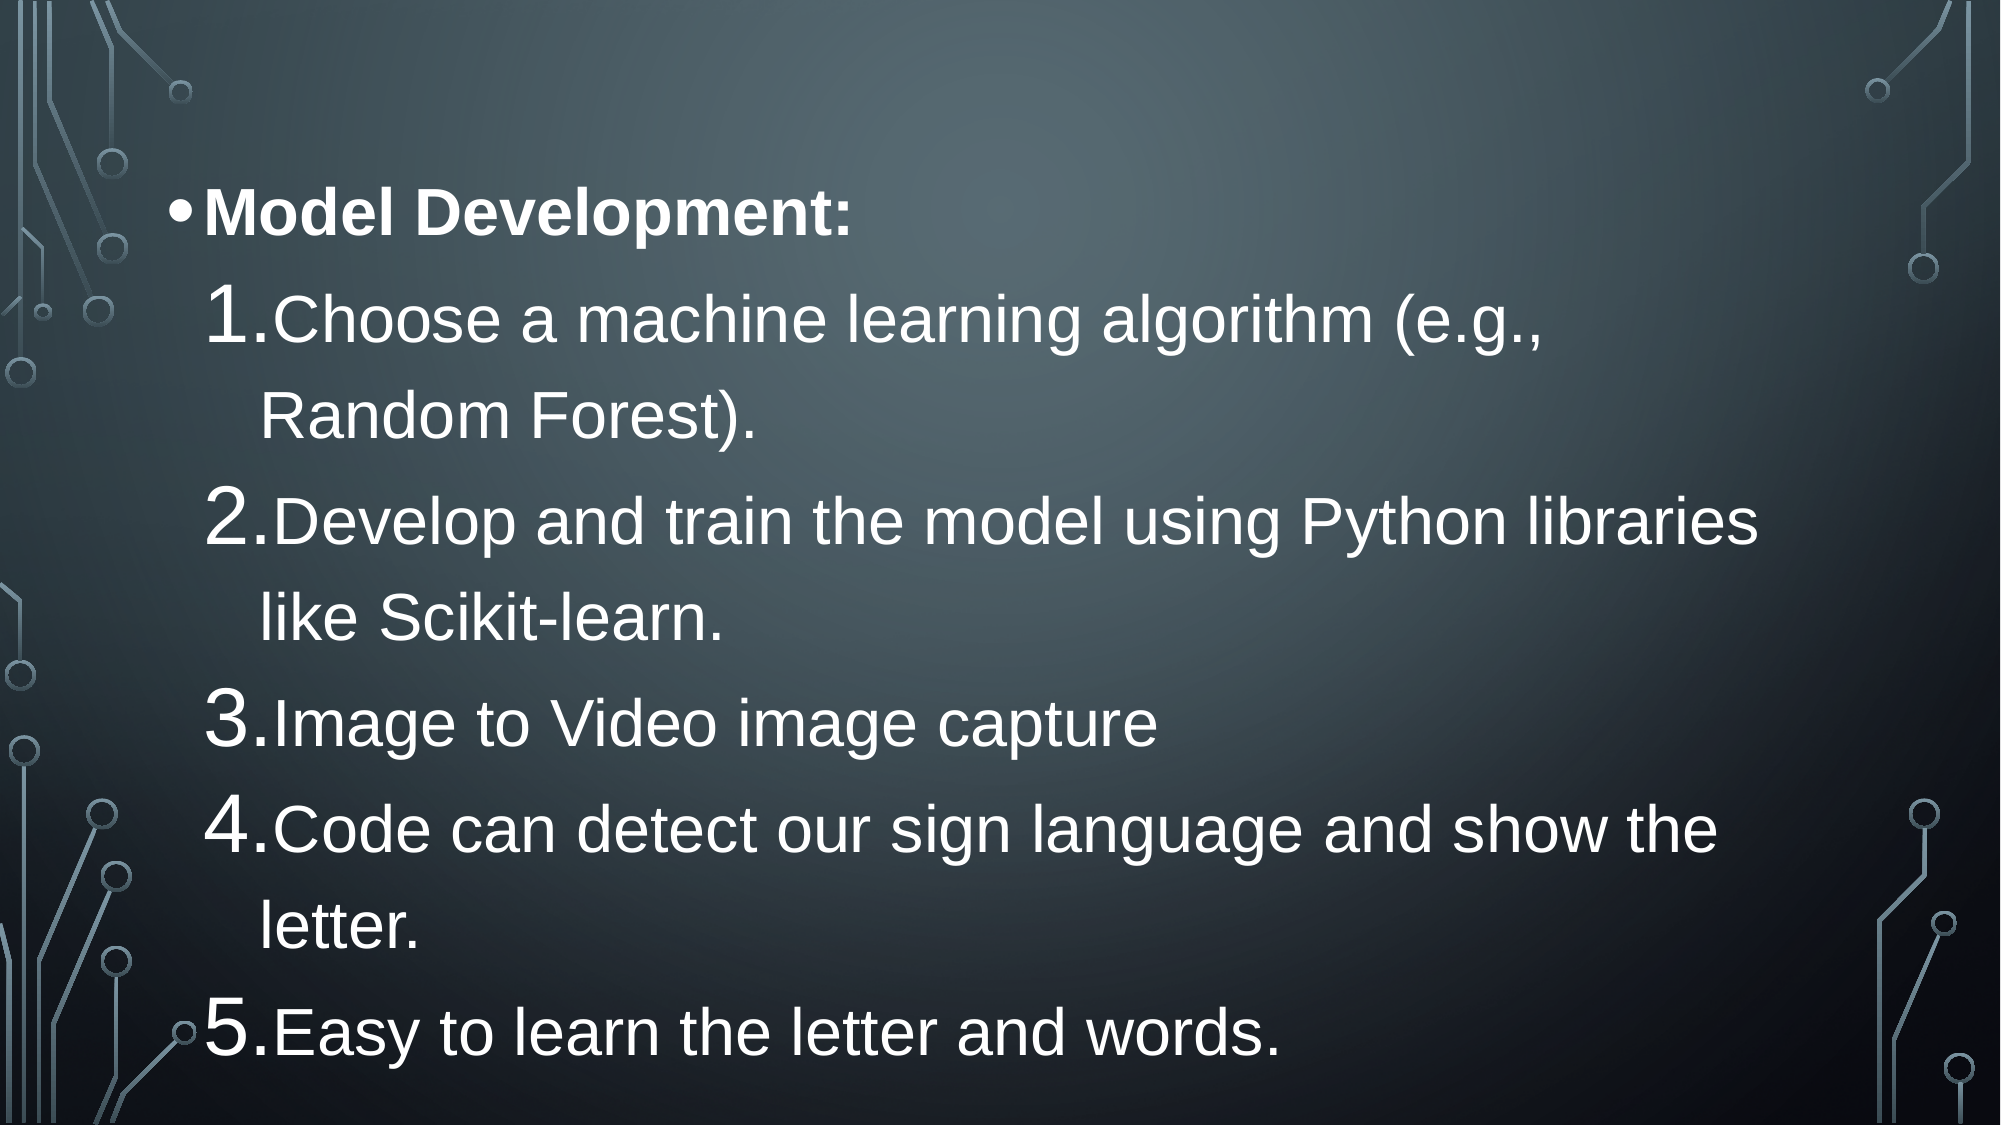

Model Development:
Choose a machine learning algorithm (e.g., Random Forest).
Develop and train the model using Python libraries like Scikit-learn.
Image to Video image capture
Code can detect our sign language and show the letter.
Easy to learn the letter and words.